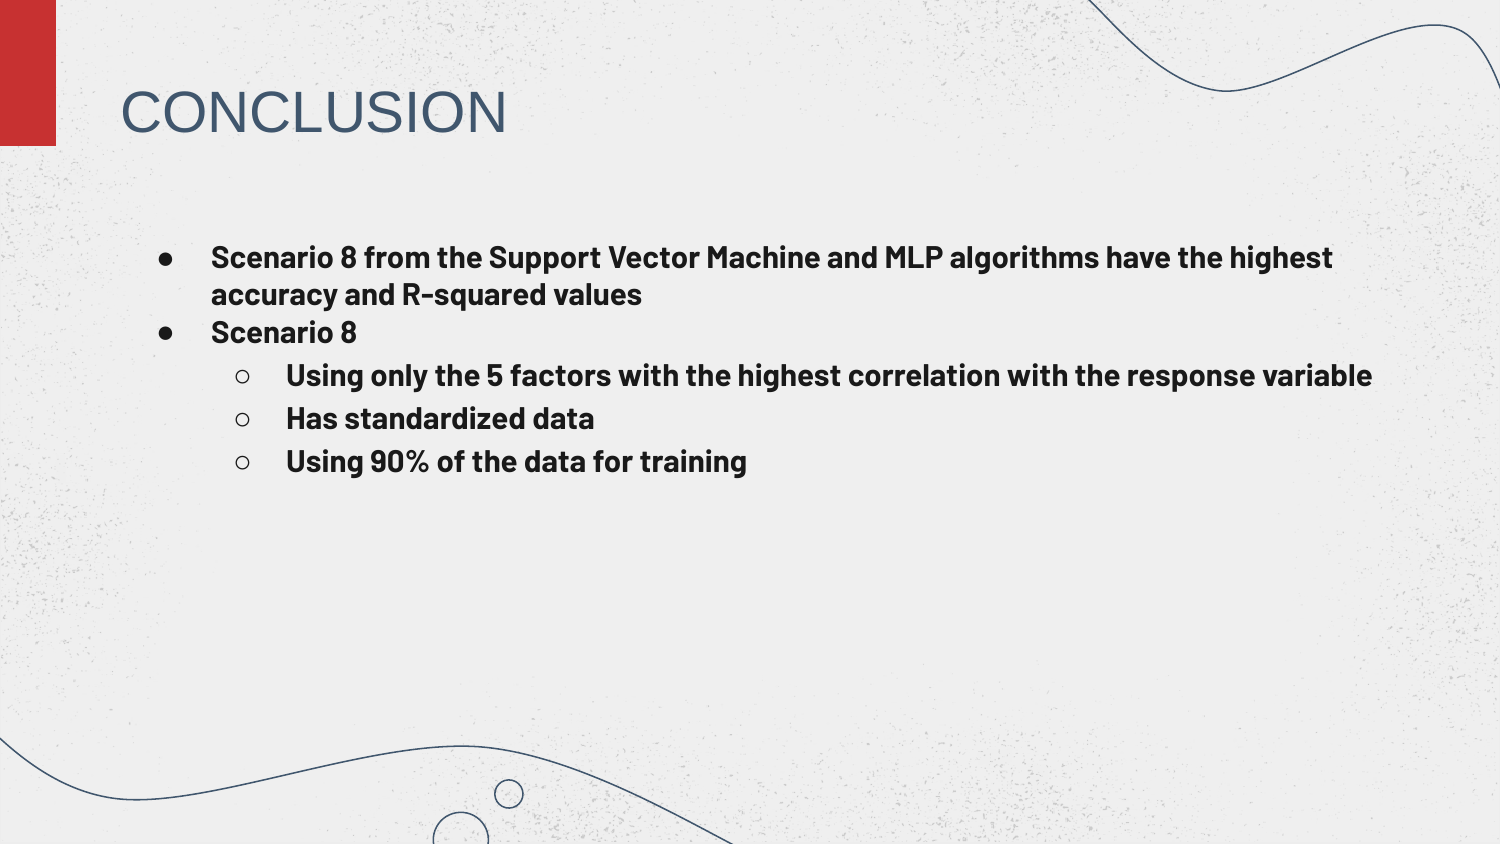

# CONCLUSION
Scenario 8 from the Support Vector Machine and MLP algorithms have the highest accuracy and R-squared values
Scenario 8
Using only the 5 factors with the highest correlation with the response variable
Has standardized data
Using 90% of the data for training